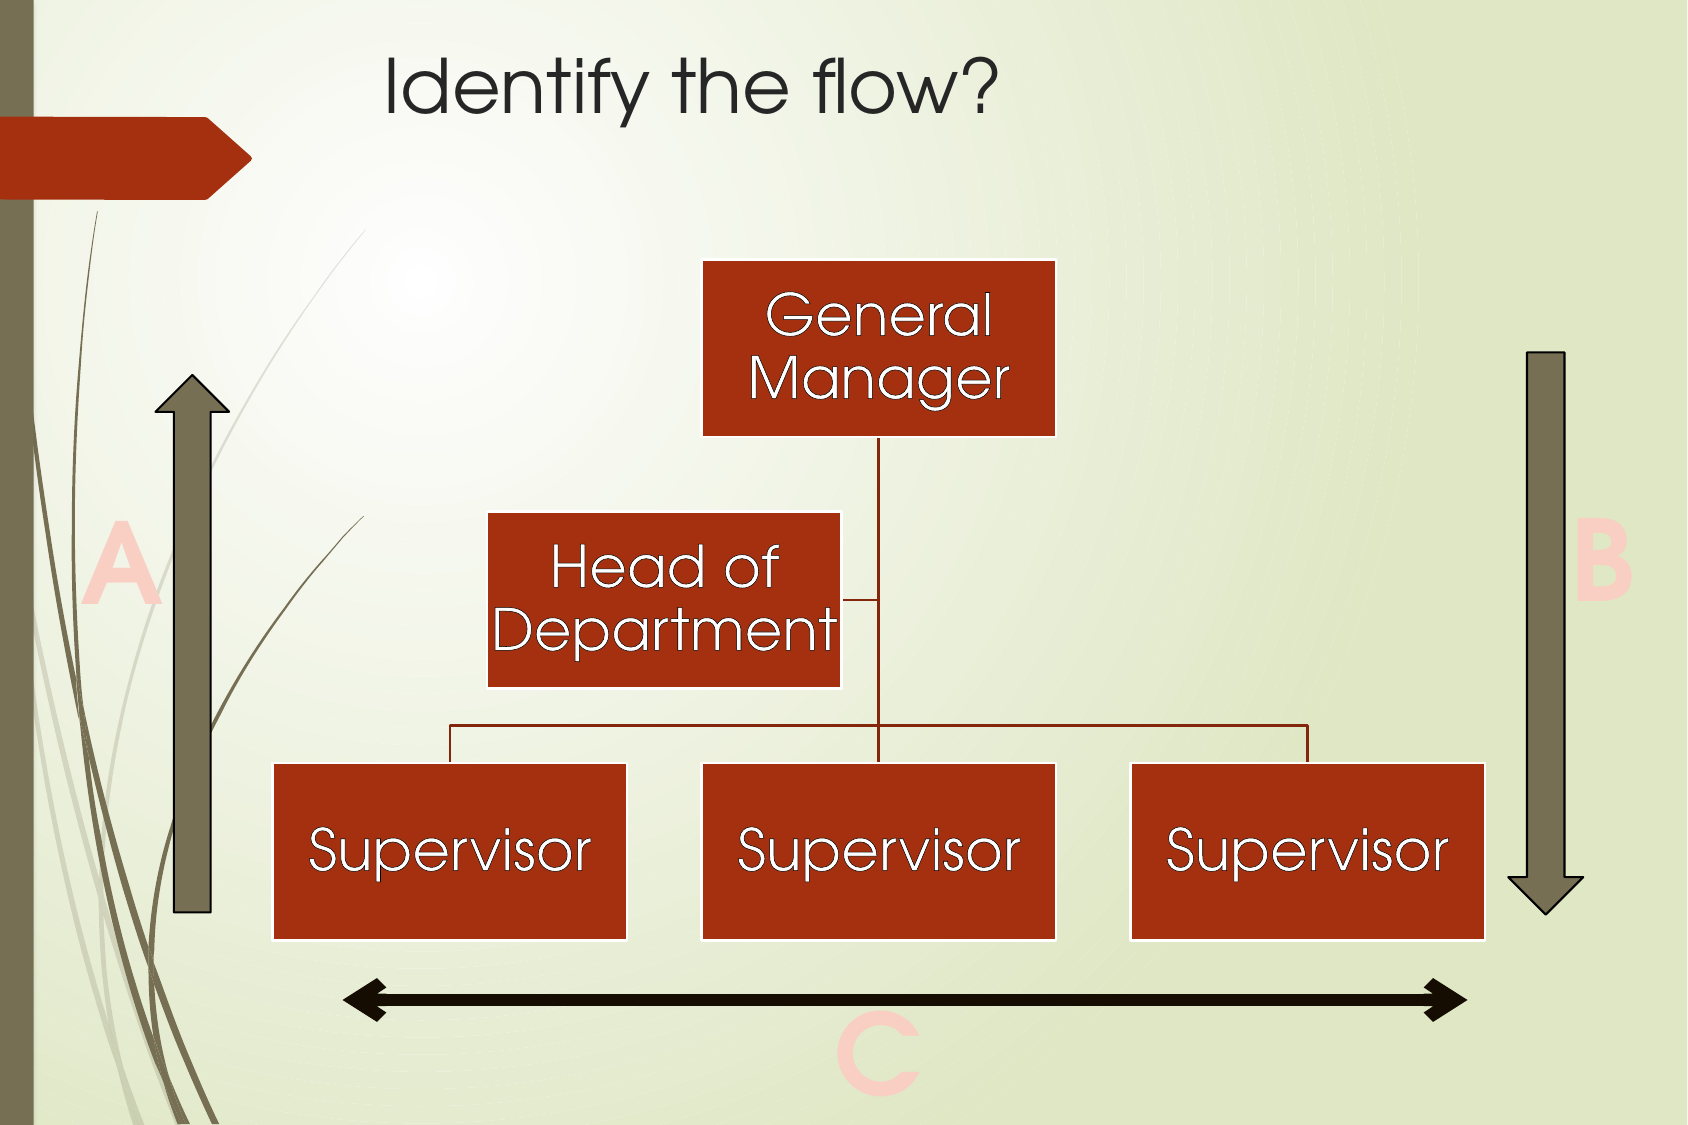

Identify the flow?
General Manager
Supervisor
Supervisor
Supervisor
Head of Department

B
A
C